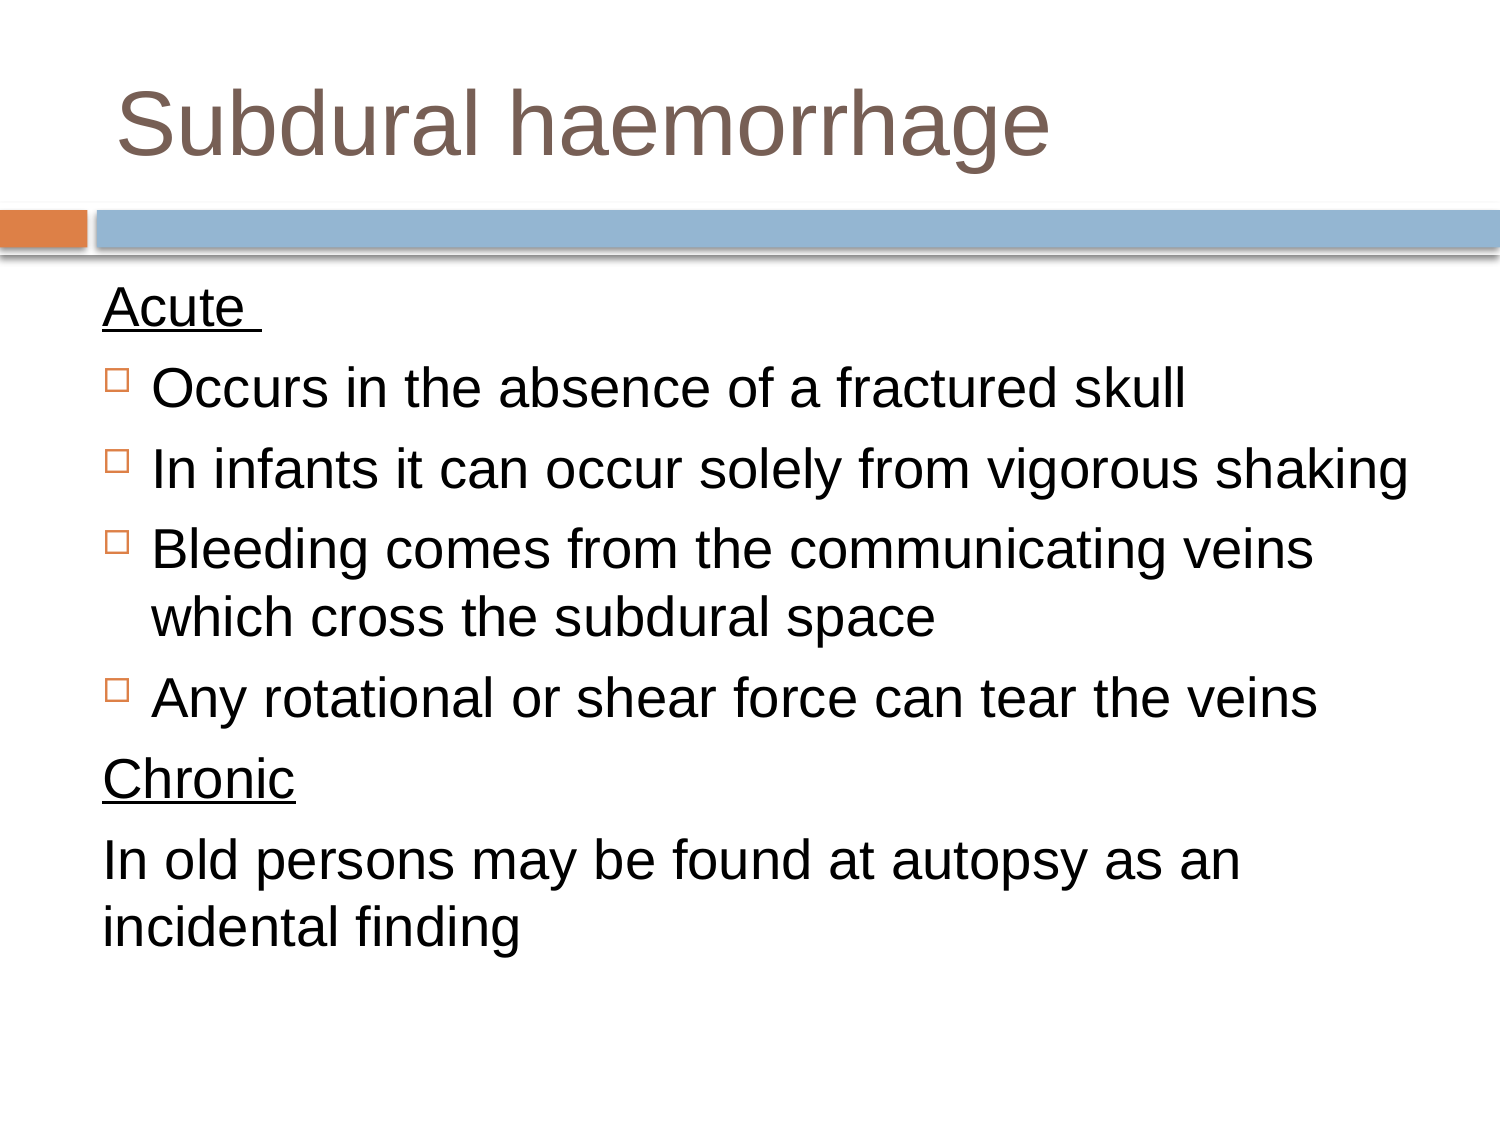

# Subdural haemorrhage
Acute
Occurs in the absence of a fractured skull
In infants it can occur solely from vigorous shaking
Bleeding comes from the communicating veins which cross the subdural space
Any rotational or shear force can tear the veins
Chronic
In old persons may be found at autopsy as an incidental finding